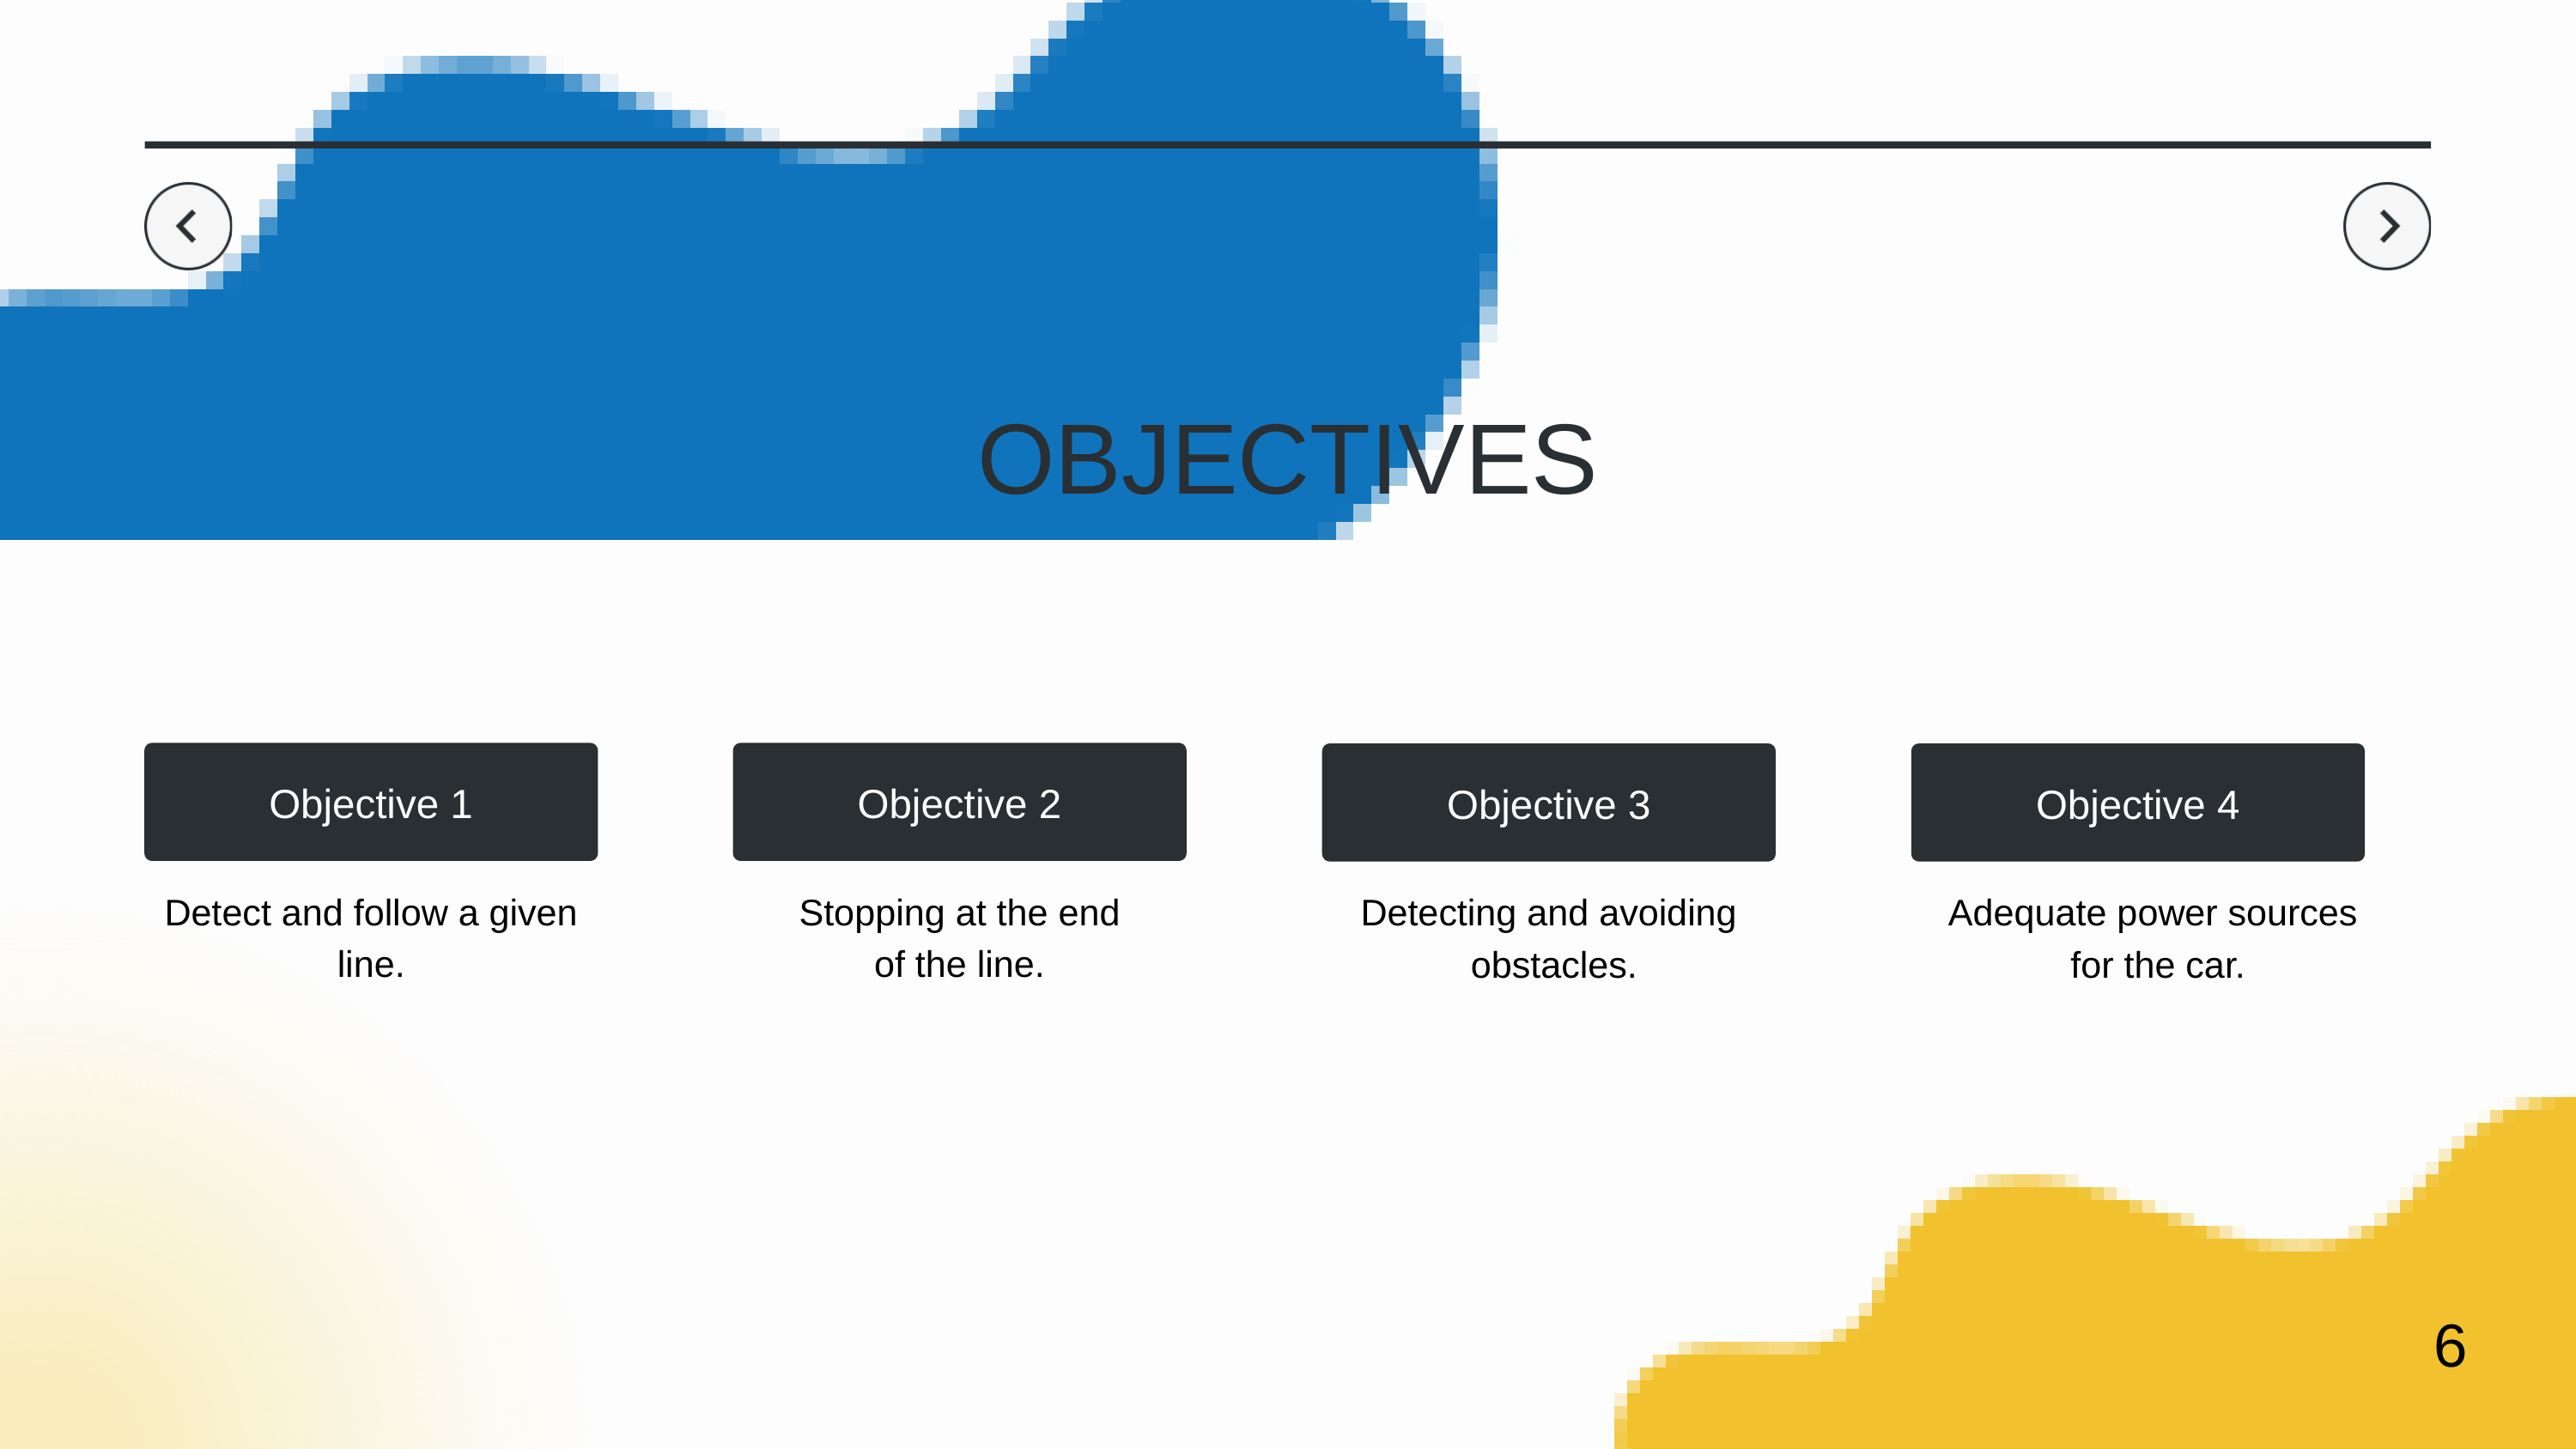

OBJECTIVES

Objective 1

Objective 2

Objective 3

Objective 4
Detect and follow a given line.
Stopping at the end
of the line.
Detecting and avoiding
 obstacles.
Adequate power sources
for the car.

6